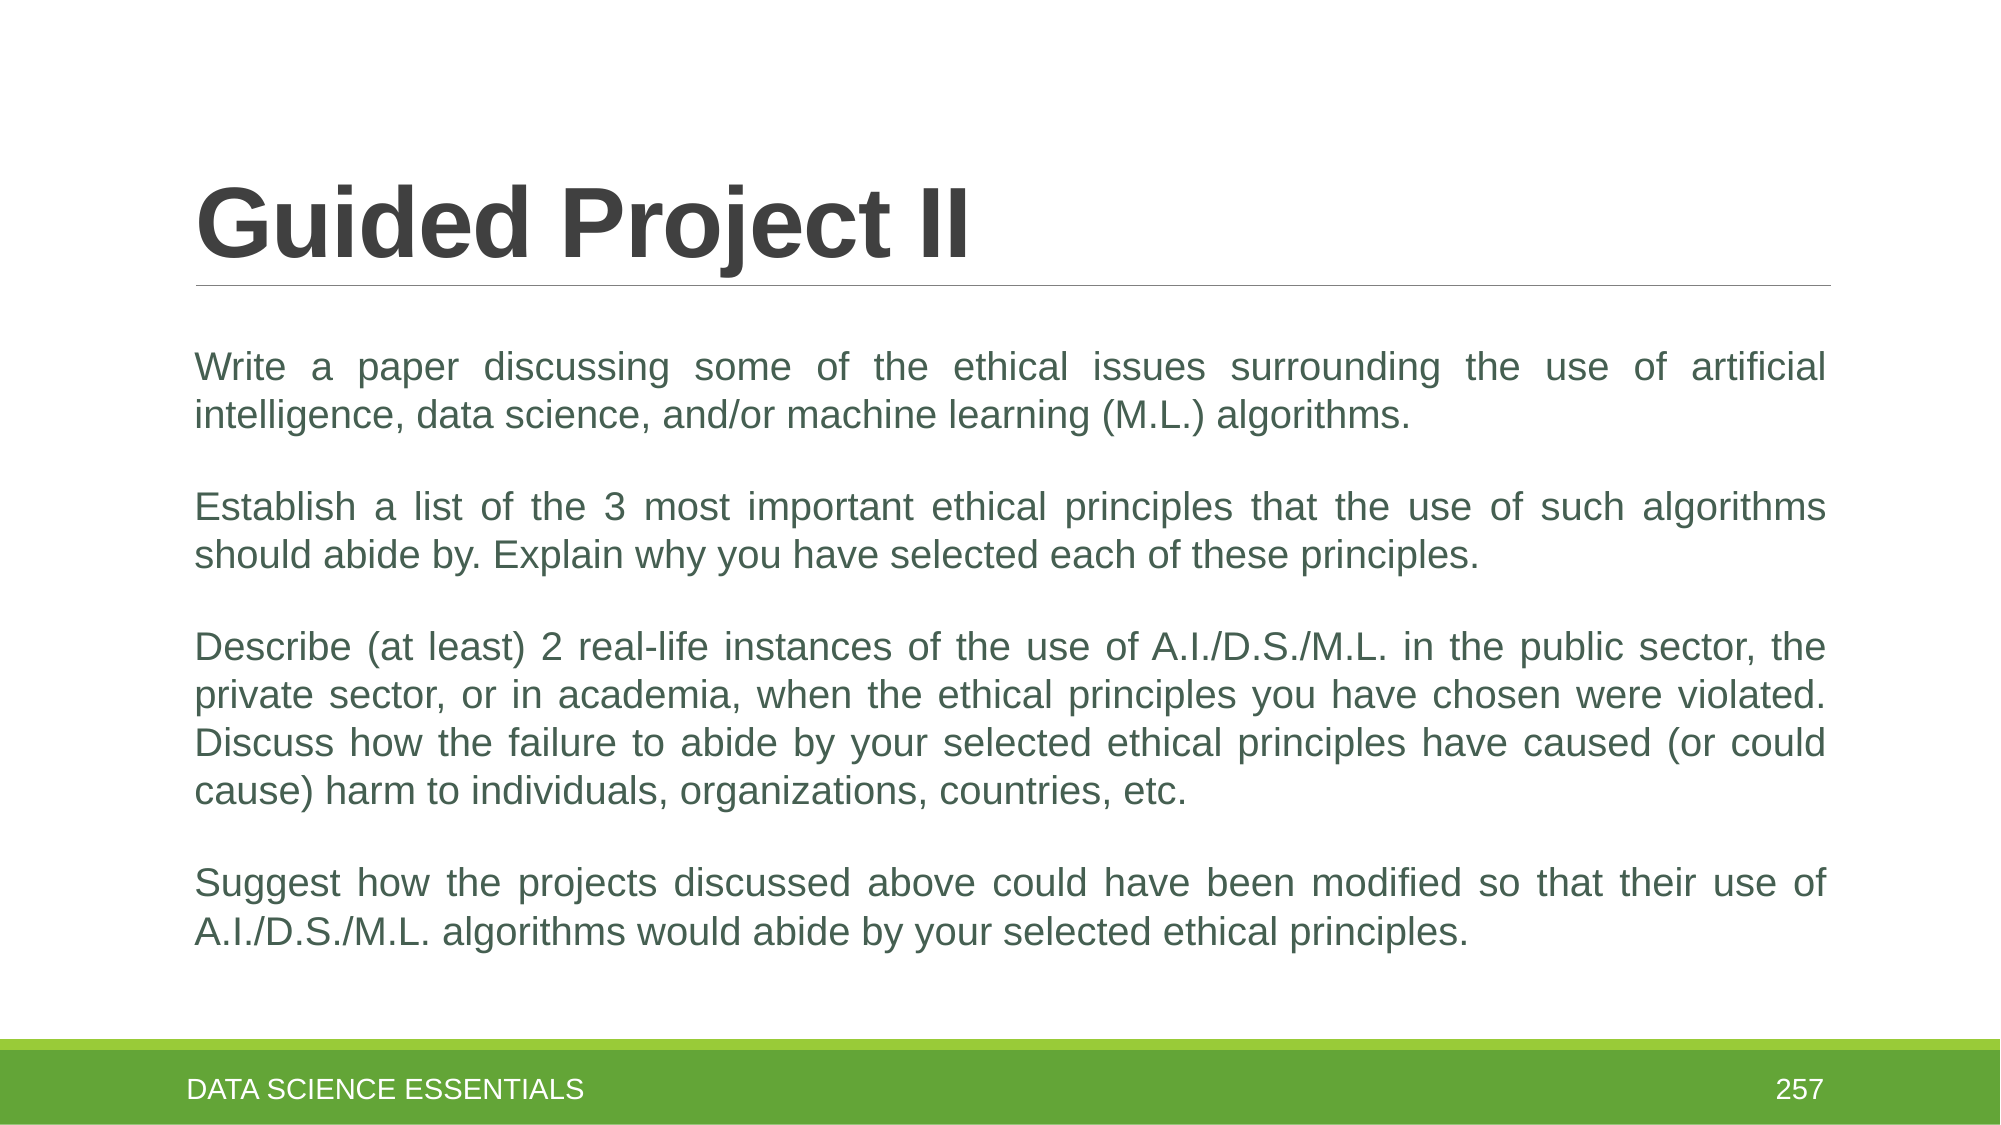

# Guided Project II
Write a paper discussing some of the ethical issues surrounding the use of artificial intelligence, data science, and/or machine learning (M.L.) algorithms.
Establish a list of the 3 most important ethical principles that the use of such algorithms should abide by. Explain why you have selected each of these principles.
Describe (at least) 2 real-life instances of the use of A.I./D.S./M.L. in the public sector, the private sector, or in academia, when the ethical principles you have chosen were violated. Discuss how the failure to abide by your selected ethical principles have caused (or could cause) harm to individuals, organizations, countries, etc.
Suggest how the projects discussed above could have been modified so that their use of A.I./D.S./M.L. algorithms would abide by your selected ethical principles.
DATA SCIENCE ESSENTIALS
257